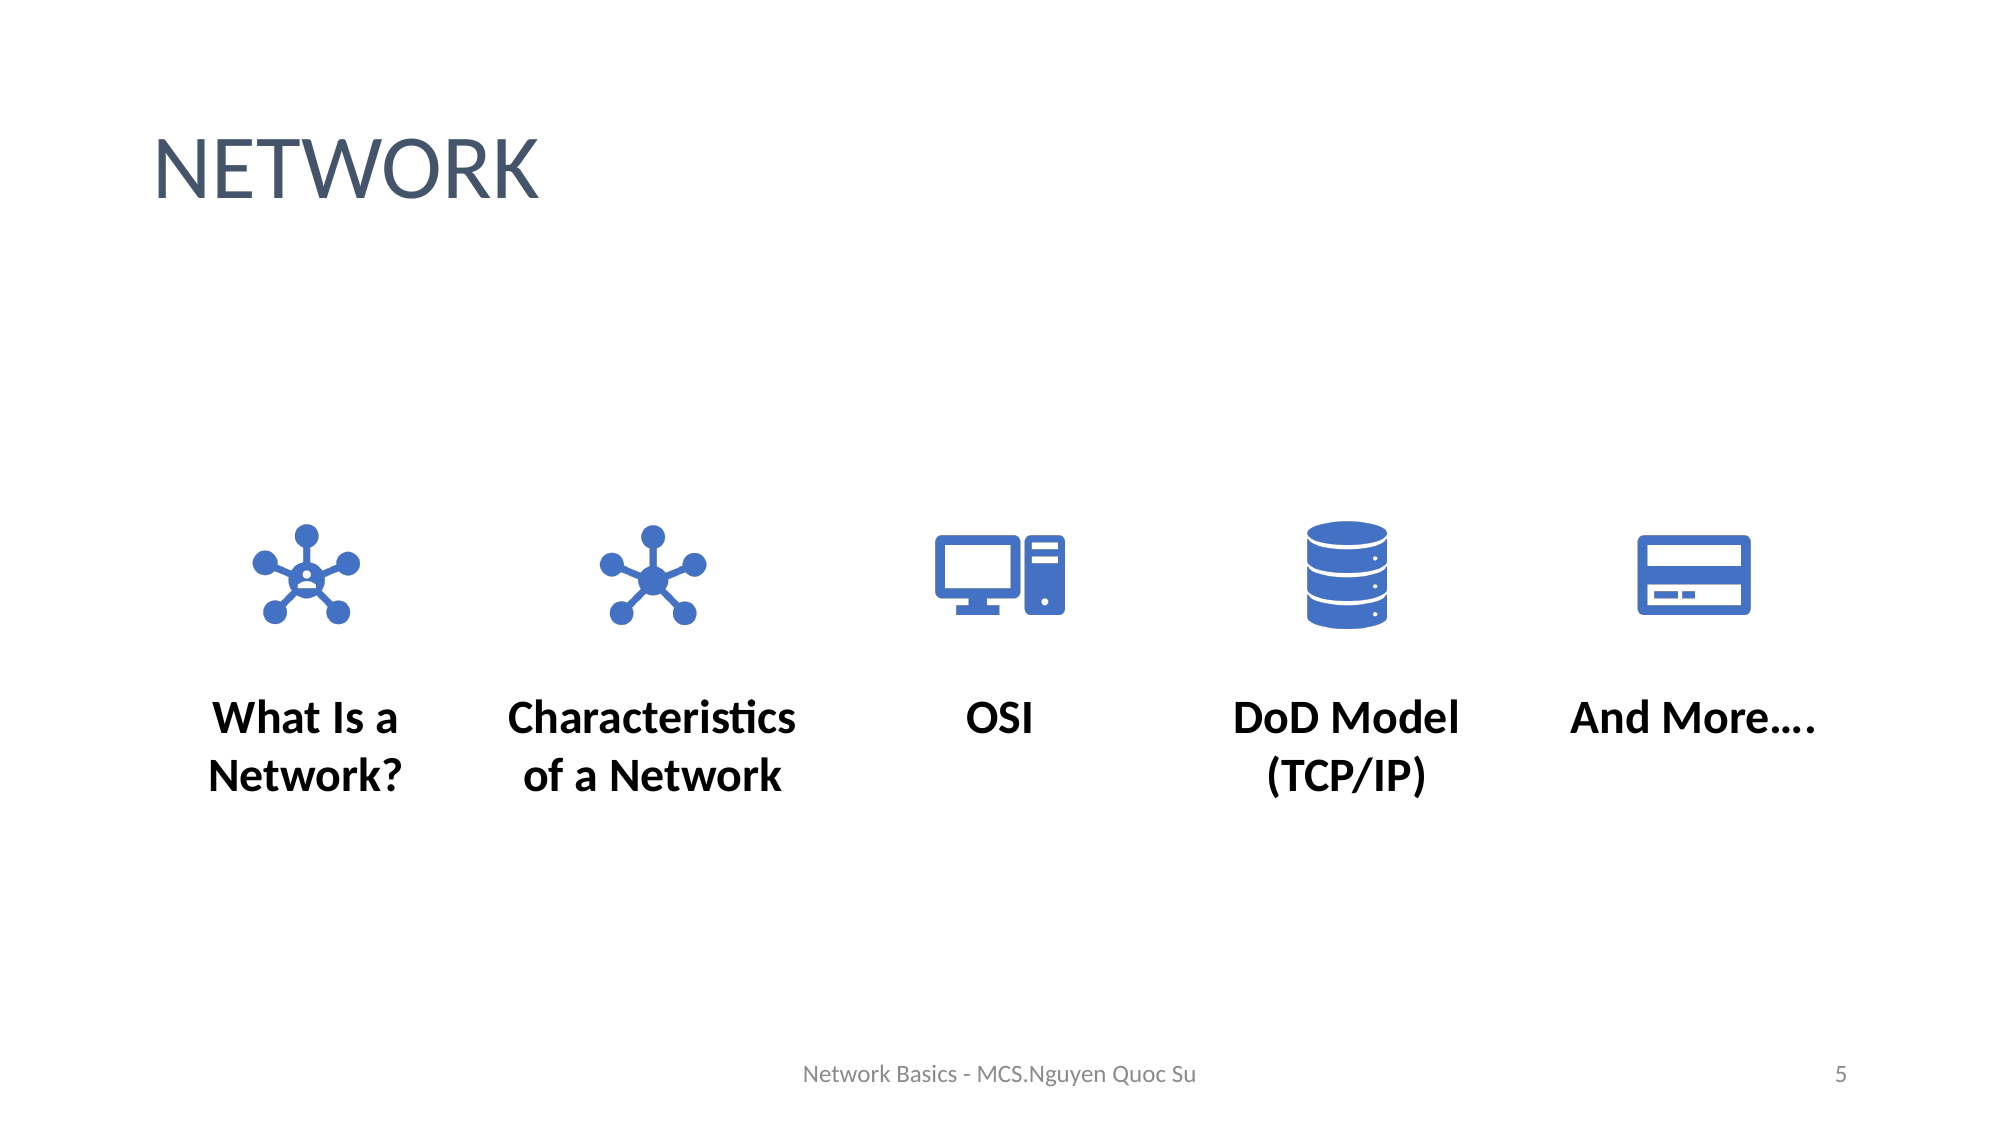

# NETWORK
What Is a Network?
Characteristics of a Network
OSI
DoD Model (TCP/IP)
And More….
Network Basics - MCS.Nguyen Quoc Su
5